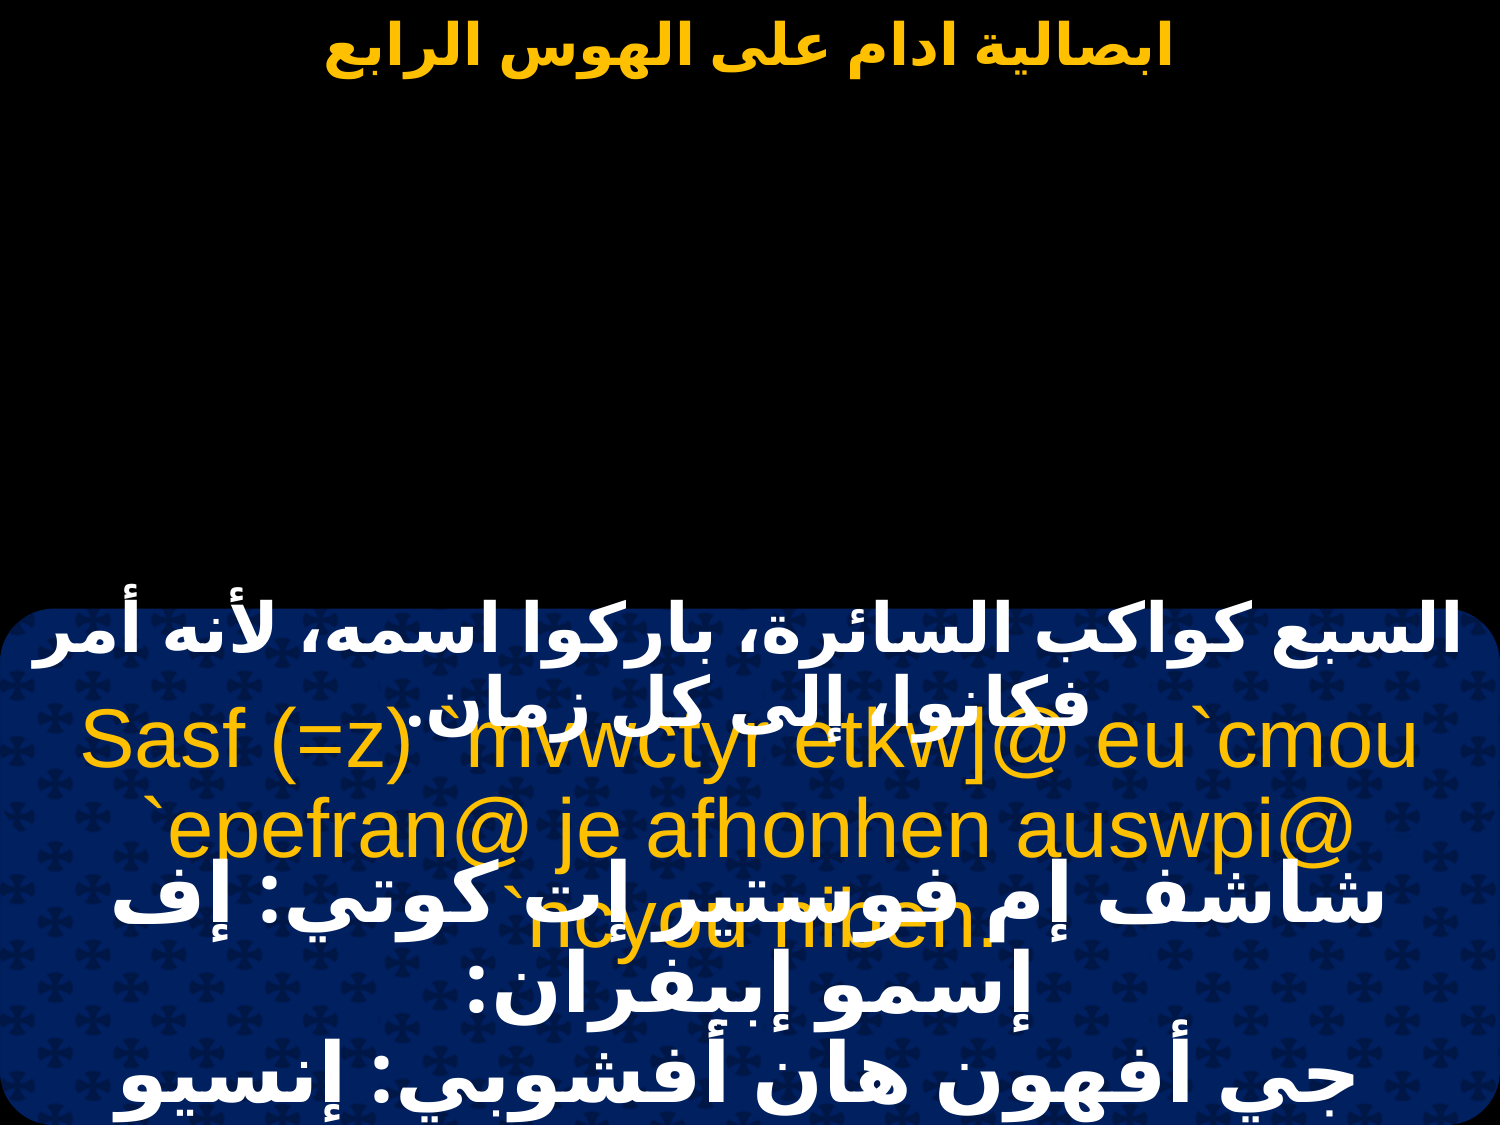

#
السبع كواكب السائرة، باركوا اسمه، لأنه أمر فكانوا، إلى كل زمان.
Sasf (=z) `mvwctyr etkw]@ eu`cmou `epefran@ je afhonhen auswpi@ `ncyou niben.
شاشف إم فوستير إت كوتي: إف إسمو إبيفران:
 جي أفهون هان أفشوبي: إنسيو نيفين.